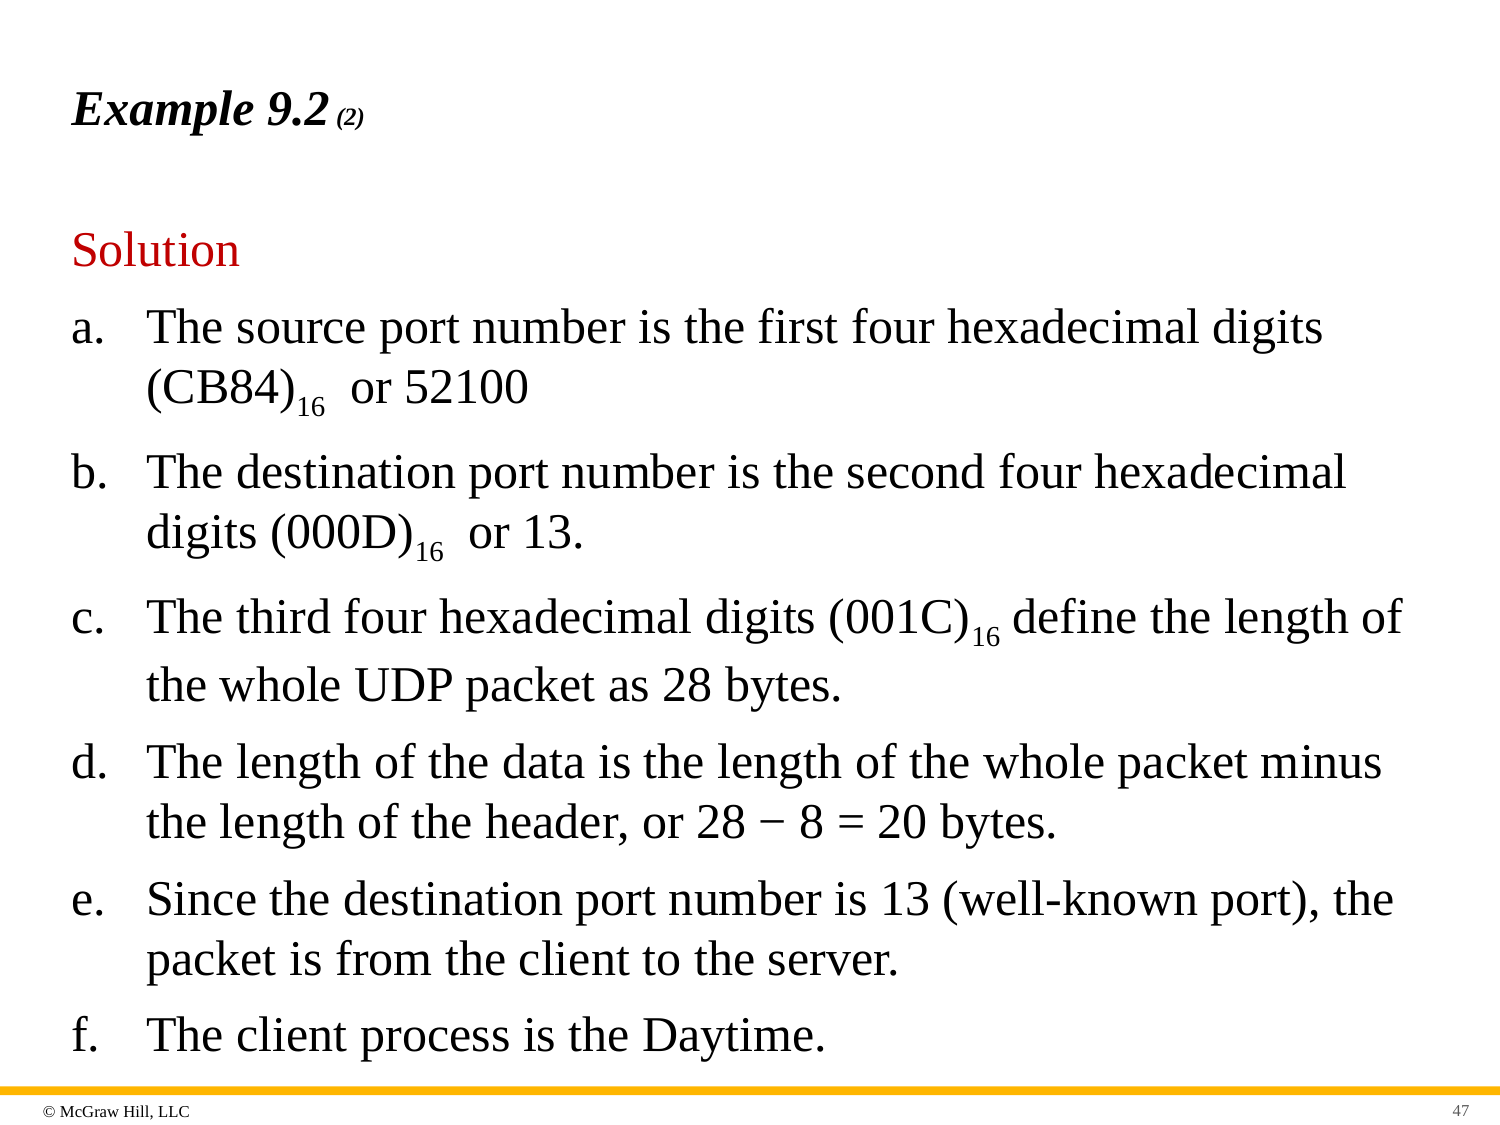

# Example 9.2 (2)
Solution
The source port number is the first four hexadecimal digits (CB84)16  or 52100
The destination port number is the second four hexadecimal digits (000D)16  or 13.
The third four hexadecimal digits (001C)16 define the length of the whole UDP packet as 28 bytes.
The length of the data is the length of the whole packet minus the length of the header, or 28 − 8 = 20 bytes.
Since the destination port number is 13 (well-known port), the packet is from the client to the server.
The client process is the Daytime.
47